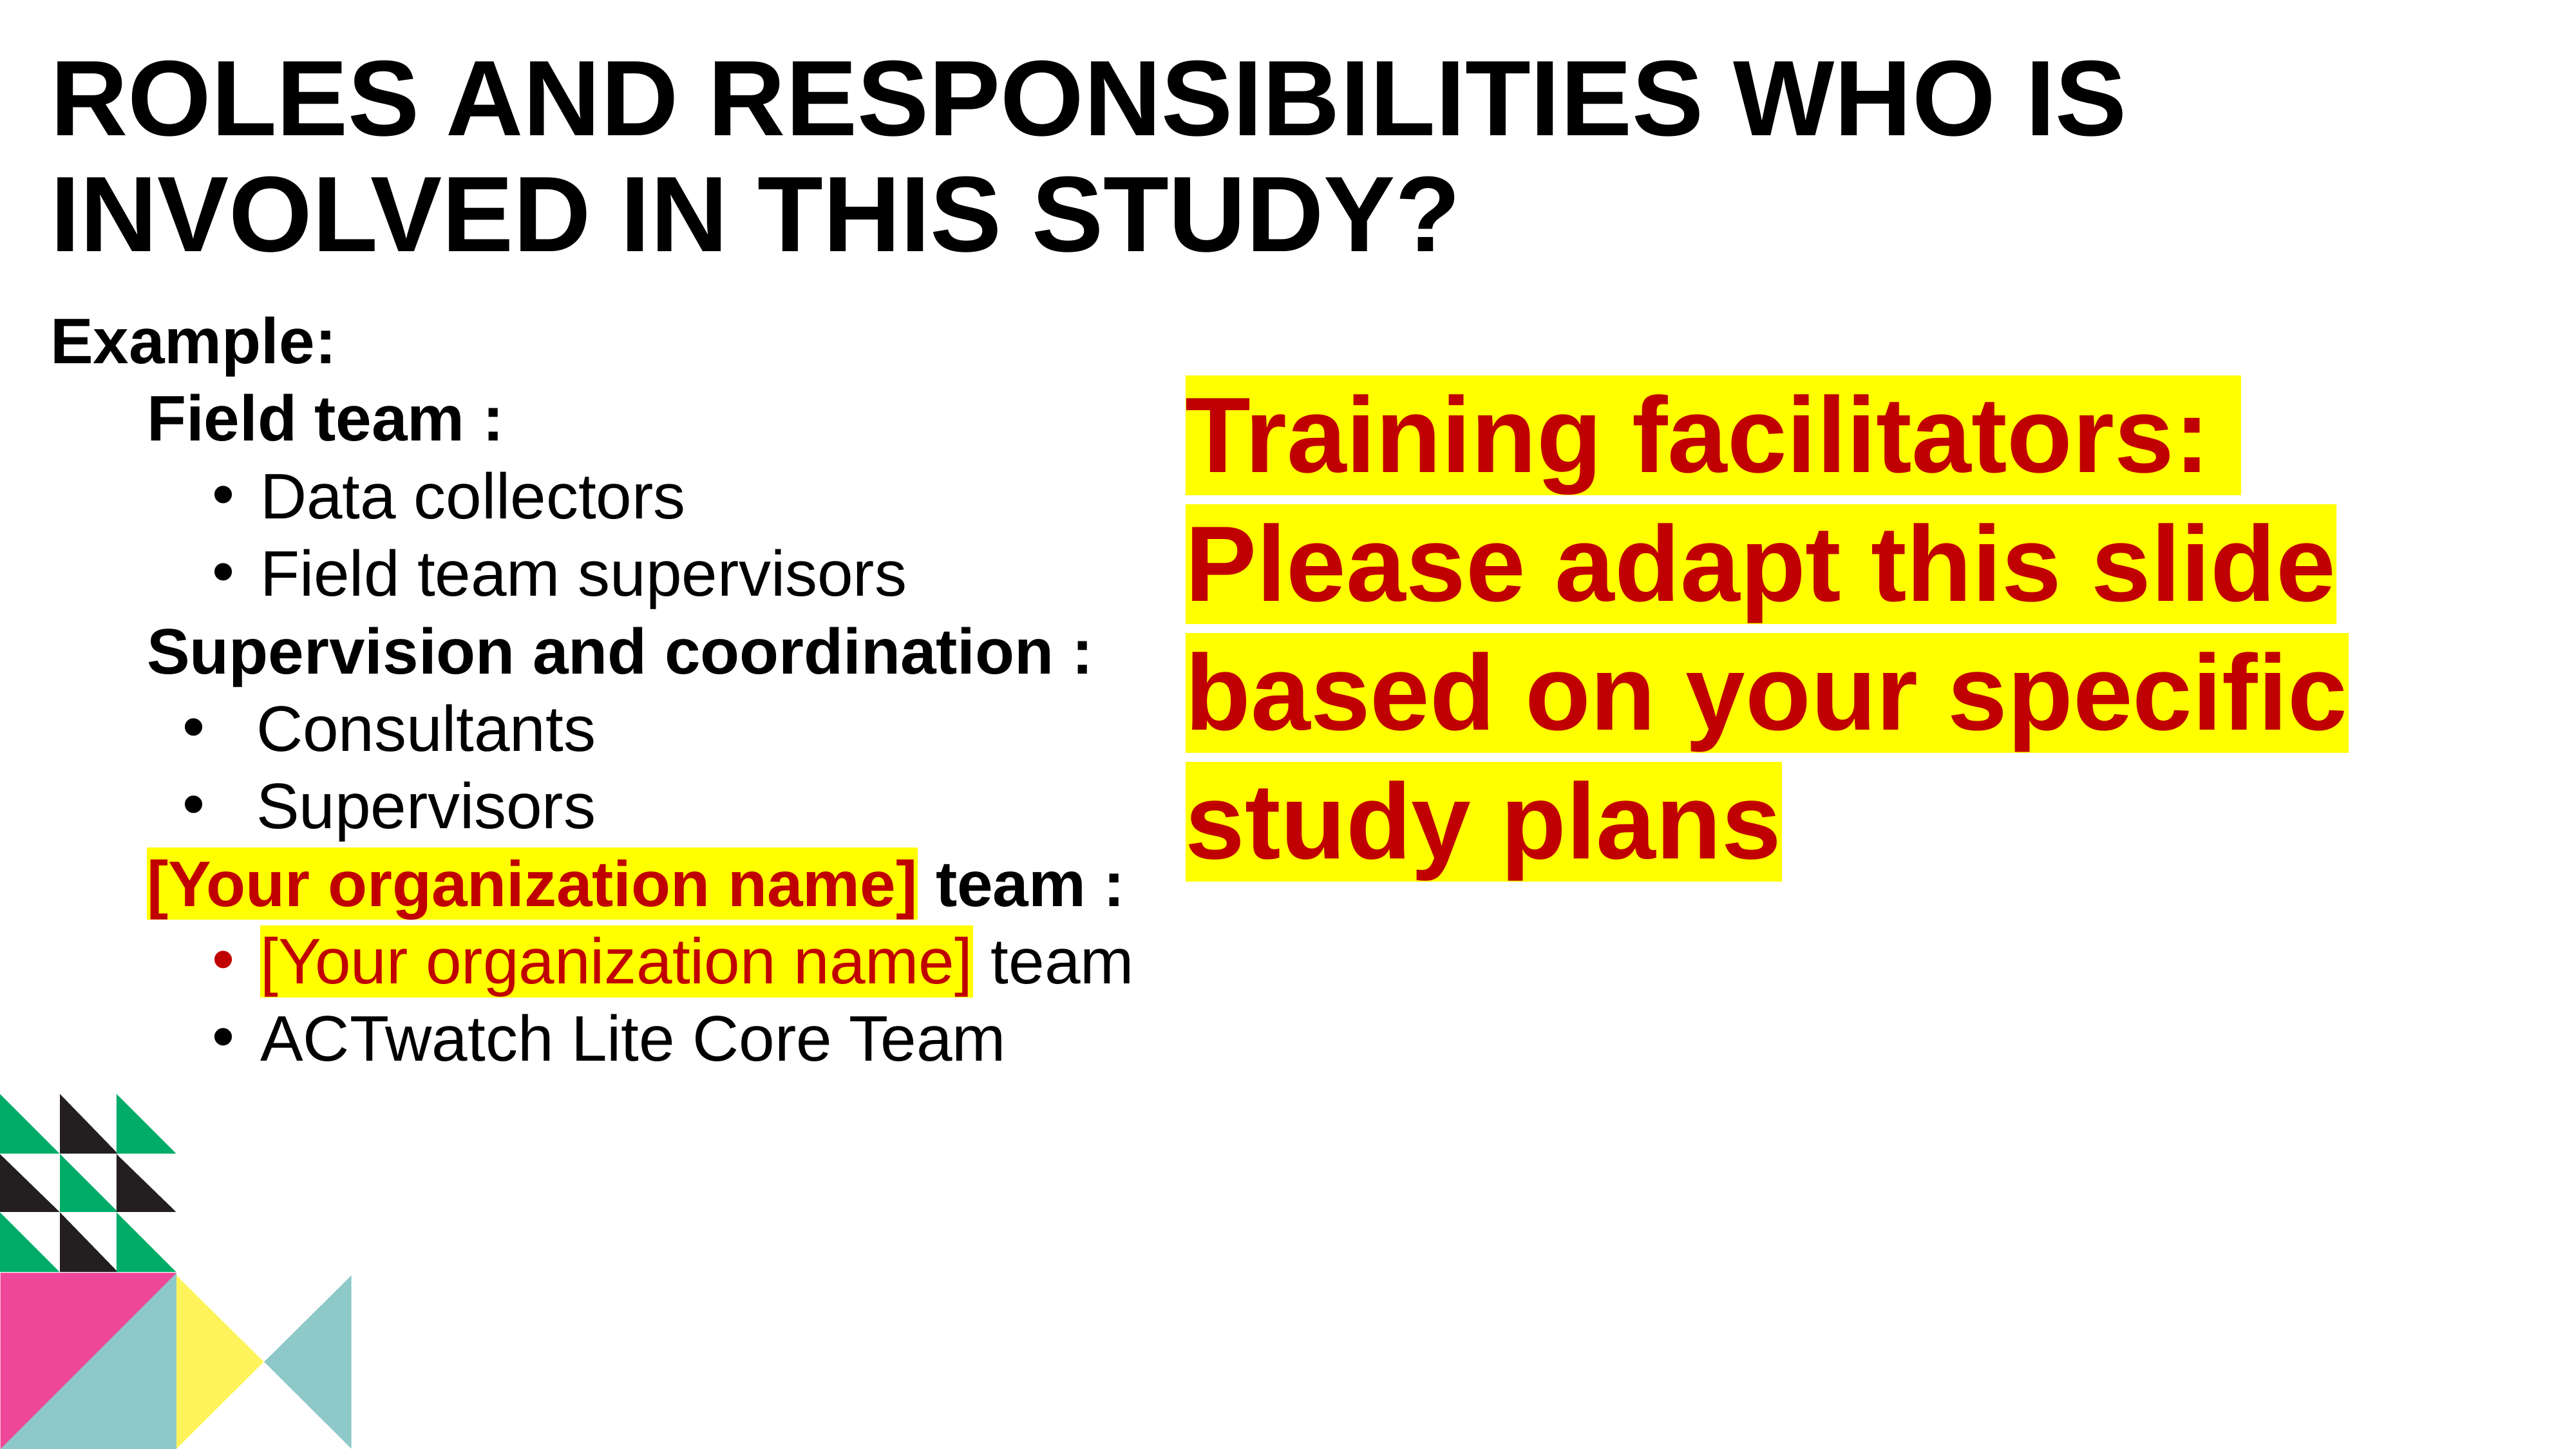

Roles and responsibilities Who is involved in this study?
Example:
Field team :
Data collectors
Field team supervisors
Supervision and coordination :
Consultants
Supervisors
[Your organization name] team :
[Your organization name] team
ACTwatch Lite Core Team
Training facilitators:
Please adapt this slide based on your specific study plans